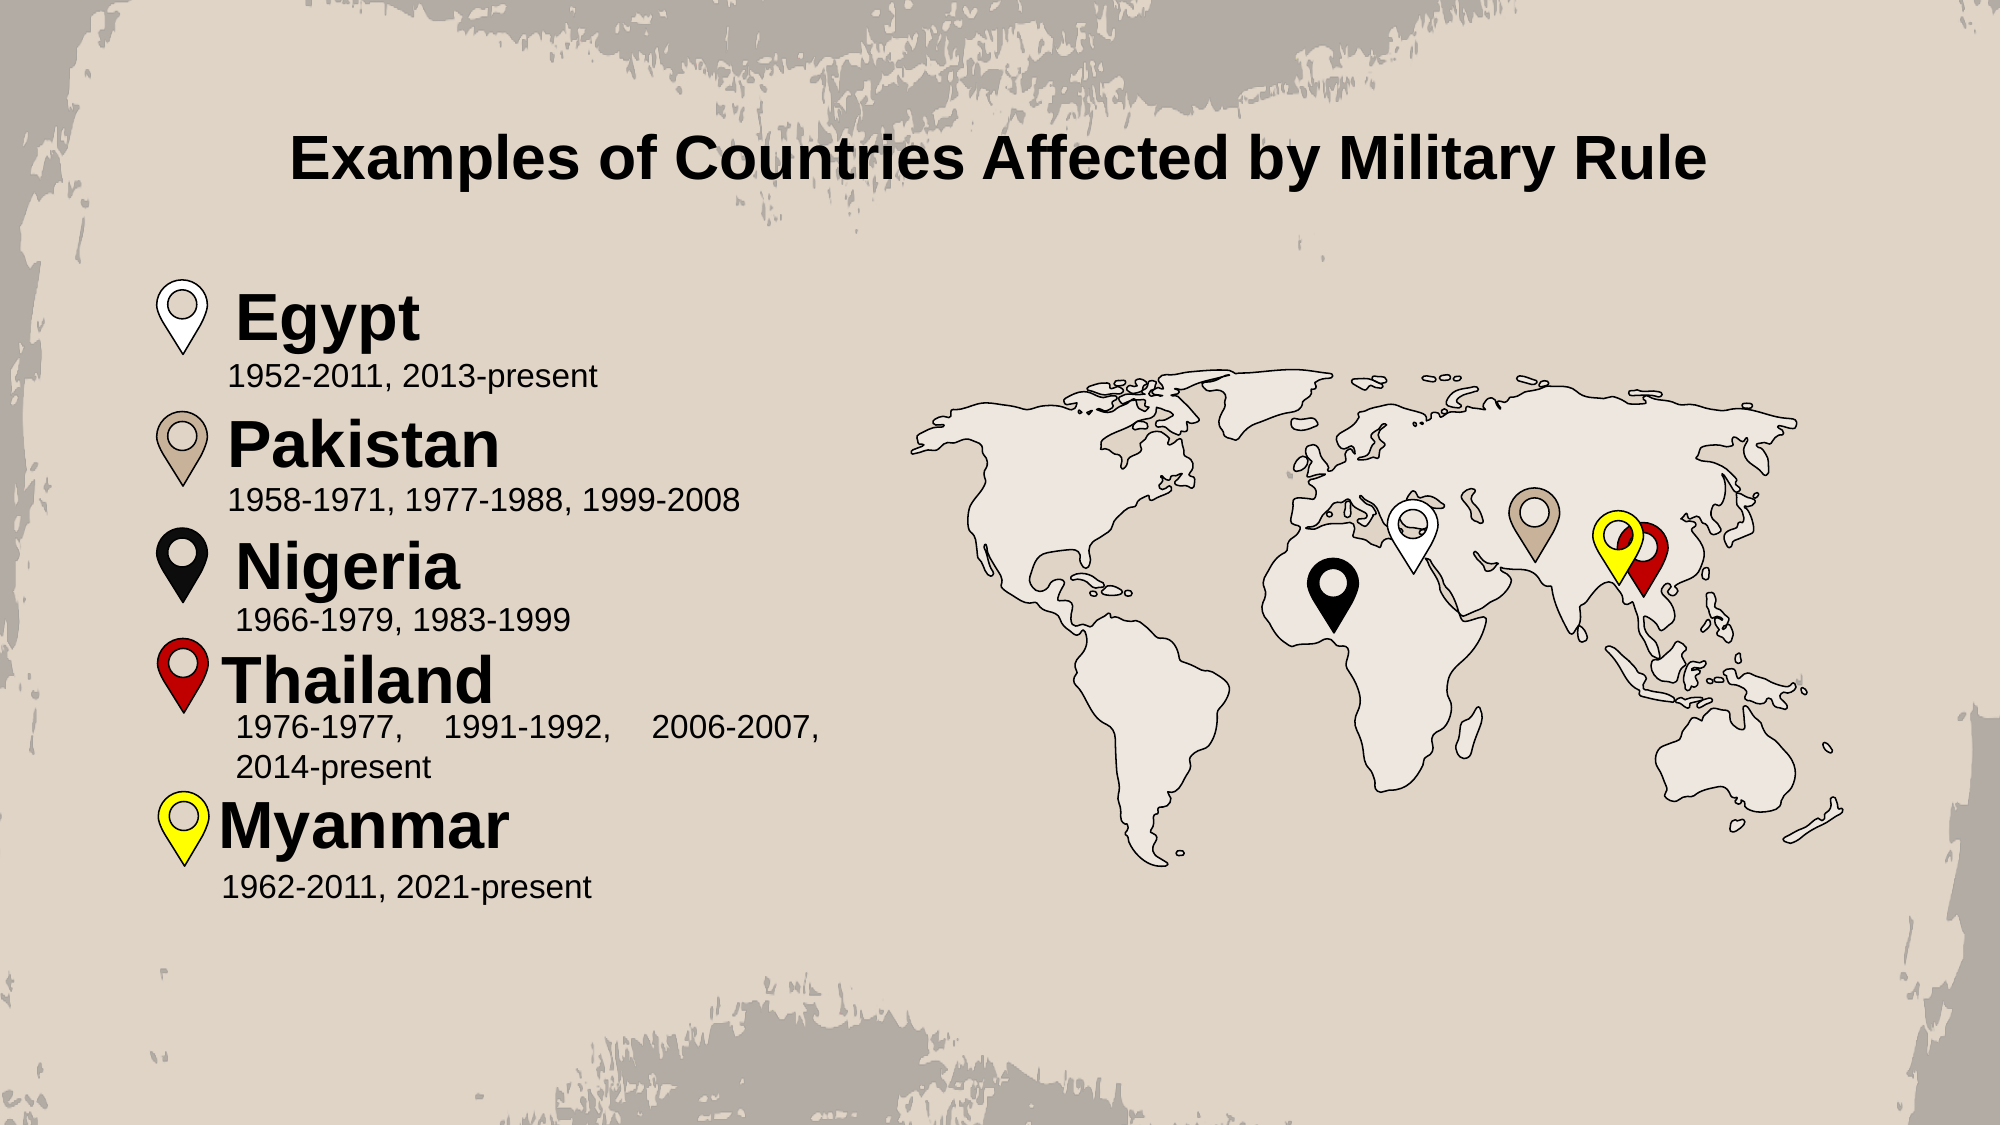

# Examples of Countries Affected by Military Rule
Egypt

1952-2011, 2013-present

Pakistan

1958-1971, 1977-1988, 1999-2008

Nigeria

1966-1979, 1983-1999
Thailand

1976-1977, 1991-1992, 2006-2007, 2014-present
Myanmar

1962-2011, 2021-present